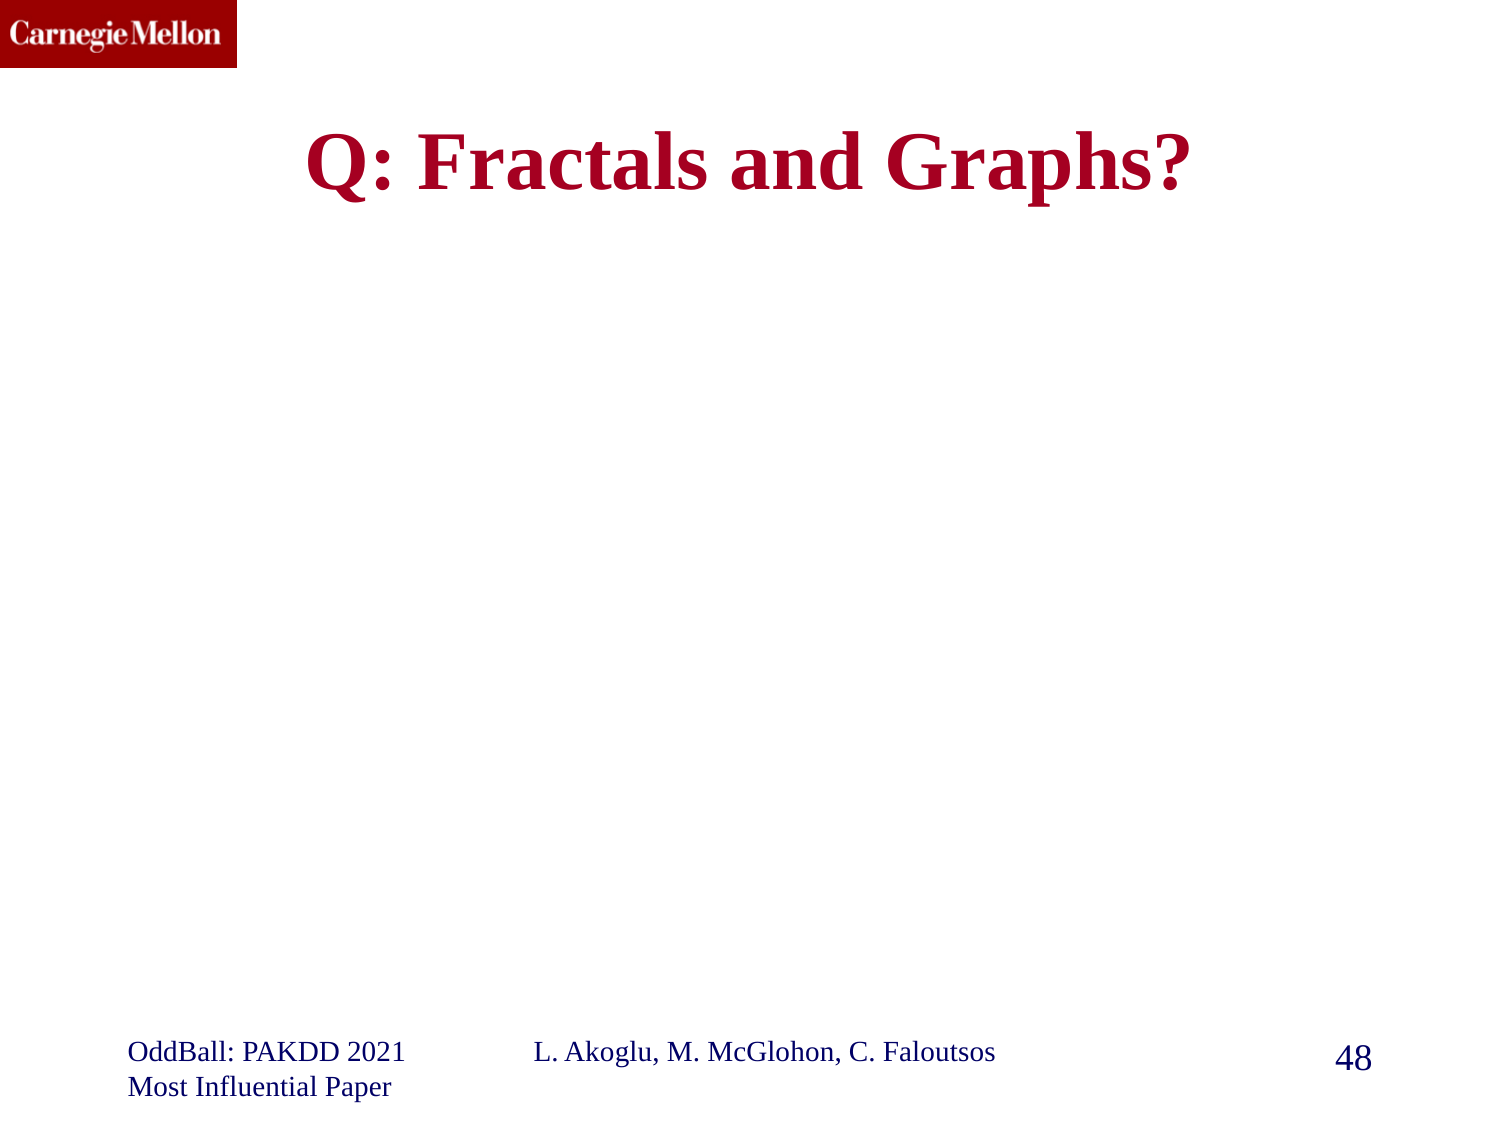

# Q: Fractals and Graphs?
OddBall: PAKDD 2021 Most Influential Paper
L. Akoglu, M. McGlohon, C. Faloutsos
48